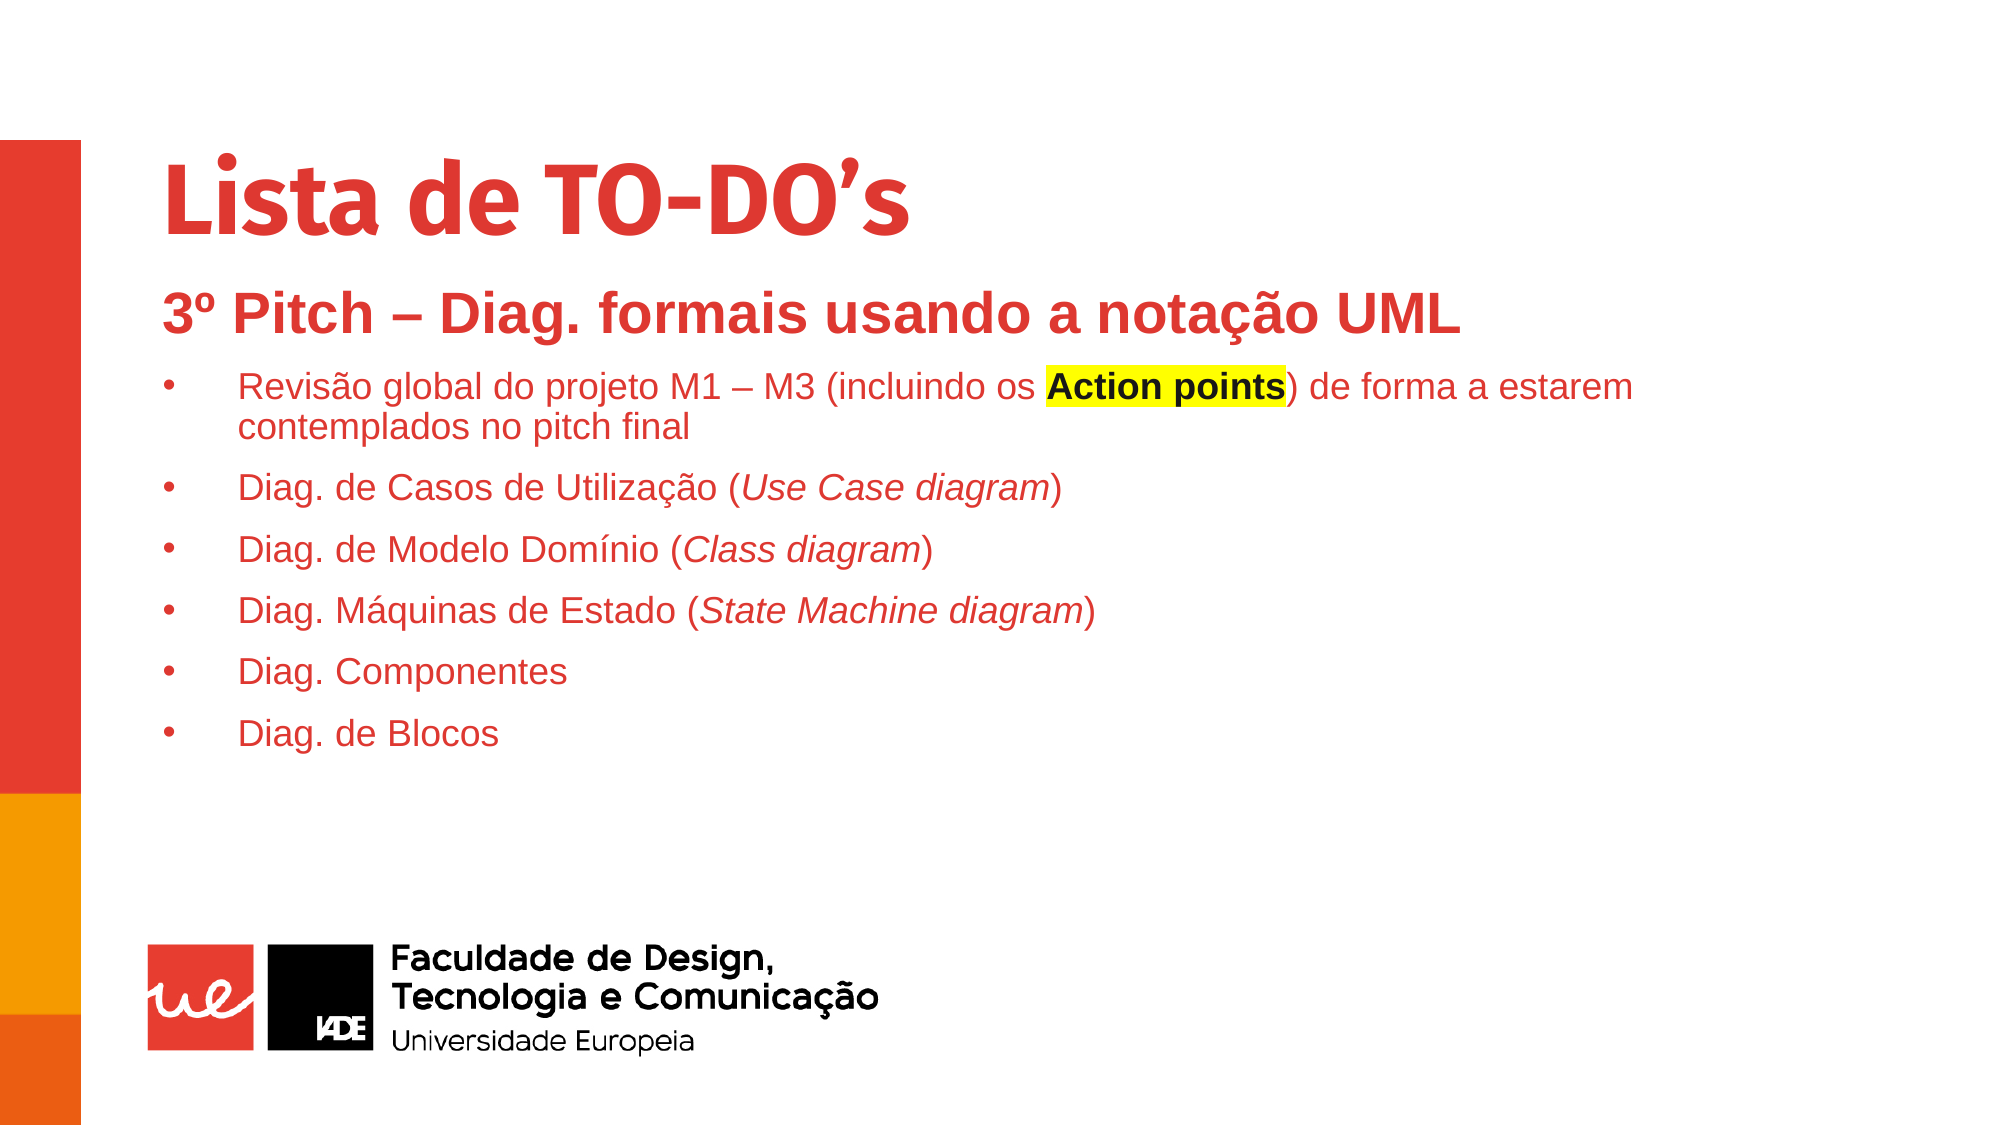

# Lista de TO-DO’s
3º Pitch – Diag. formais usando a notação UML
Revisão global do projeto M1 – M3 (incluindo os Action points) de forma a estarem contemplados no pitch final
Diag. de Casos de Utilização (Use Case diagram)
Diag. de Modelo Domínio (Class diagram)
Diag. Máquinas de Estado (State Machine diagram)
Diag. Componentes
Diag. de Blocos